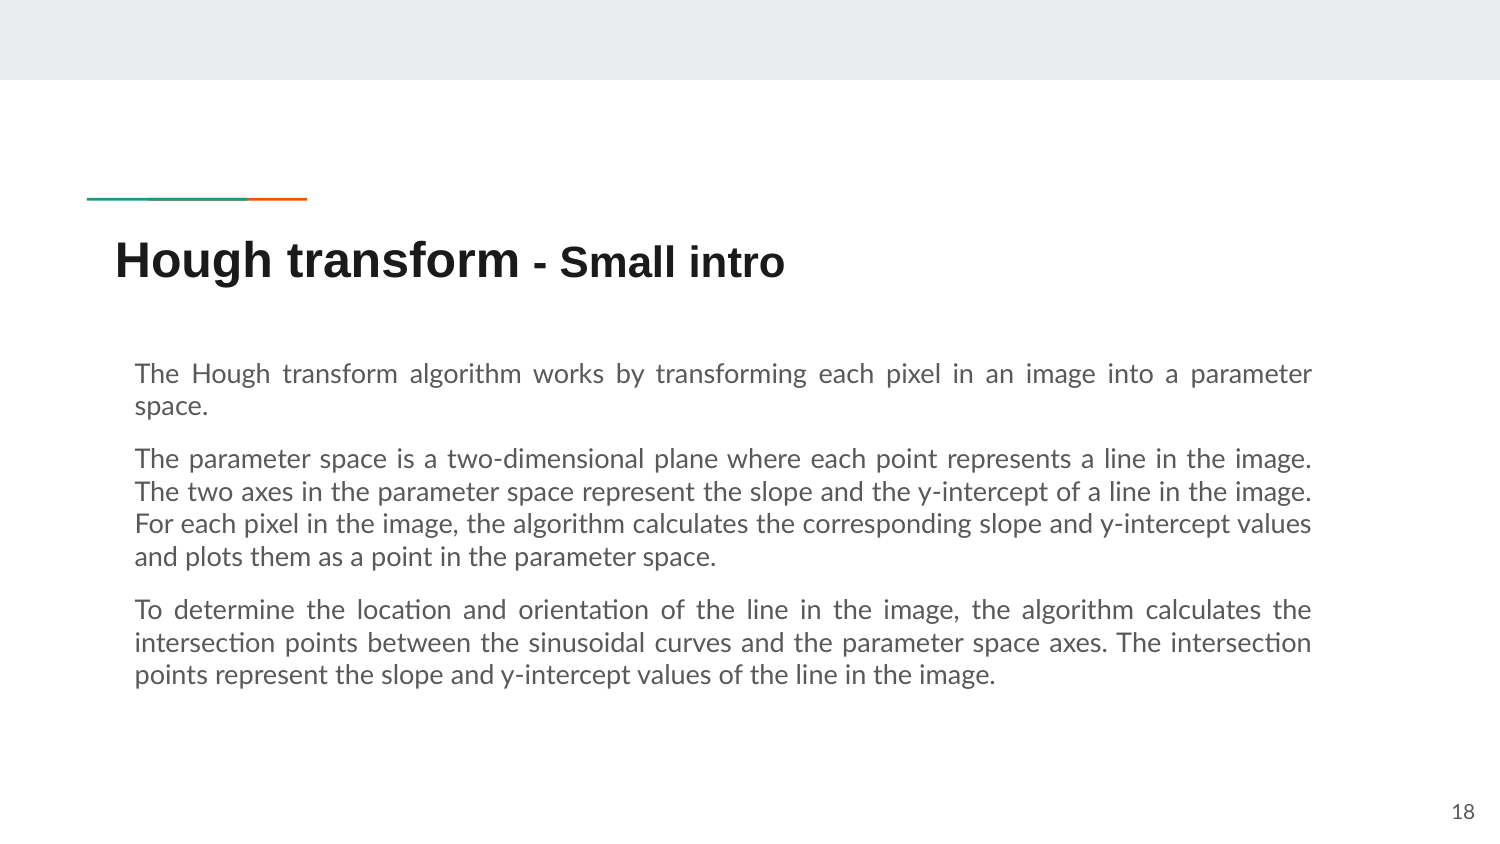

# Hough transform - Small intro
The Hough transform algorithm works by transforming each pixel in an image into a parameter space.
The parameter space is a two-dimensional plane where each point represents a line in the image. The two axes in the parameter space represent the slope and the y-intercept of a line in the image. For each pixel in the image, the algorithm calculates the corresponding slope and y-intercept values and plots them as a point in the parameter space.
To determine the location and orientation of the line in the image, the algorithm calculates the intersection points between the sinusoidal curves and the parameter space axes. The intersection points represent the slope and y-intercept values of the line in the image.
18